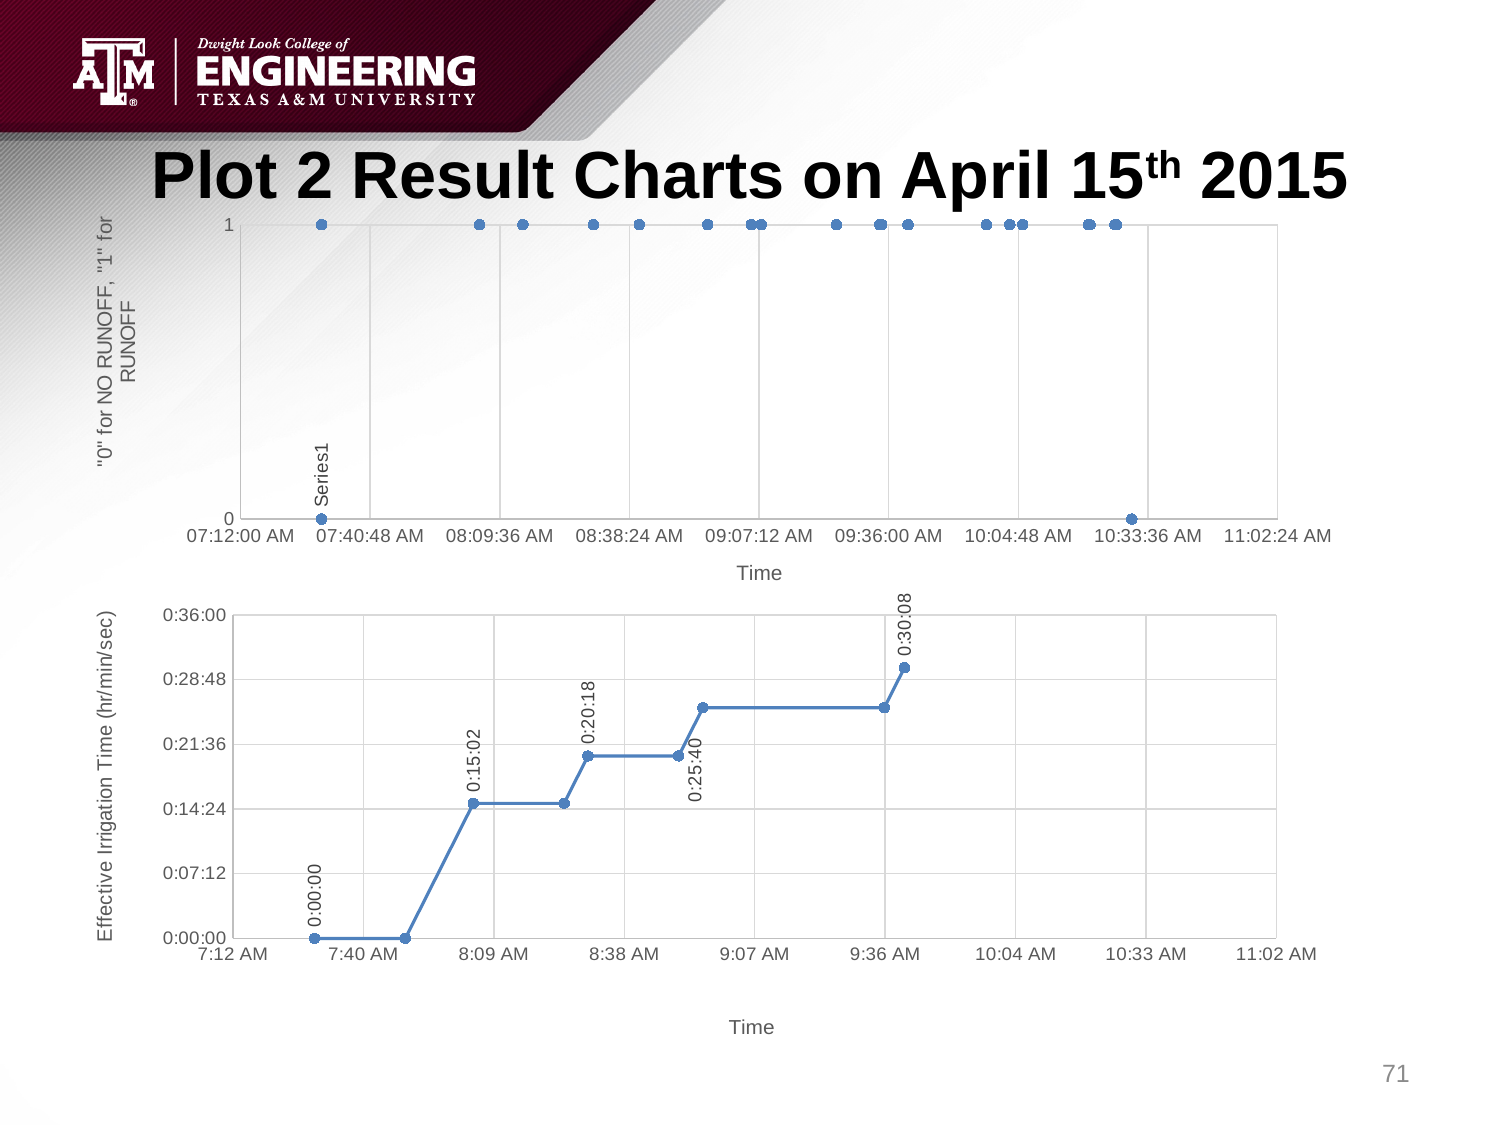

# Plot 2 Result Charts on April 15th 2015

### Chart

| Category | Sensor 2 Timeline |
|---|---|

### Chart

| Category | Sensor 2 Effective Irrigation |
|---|---|
71